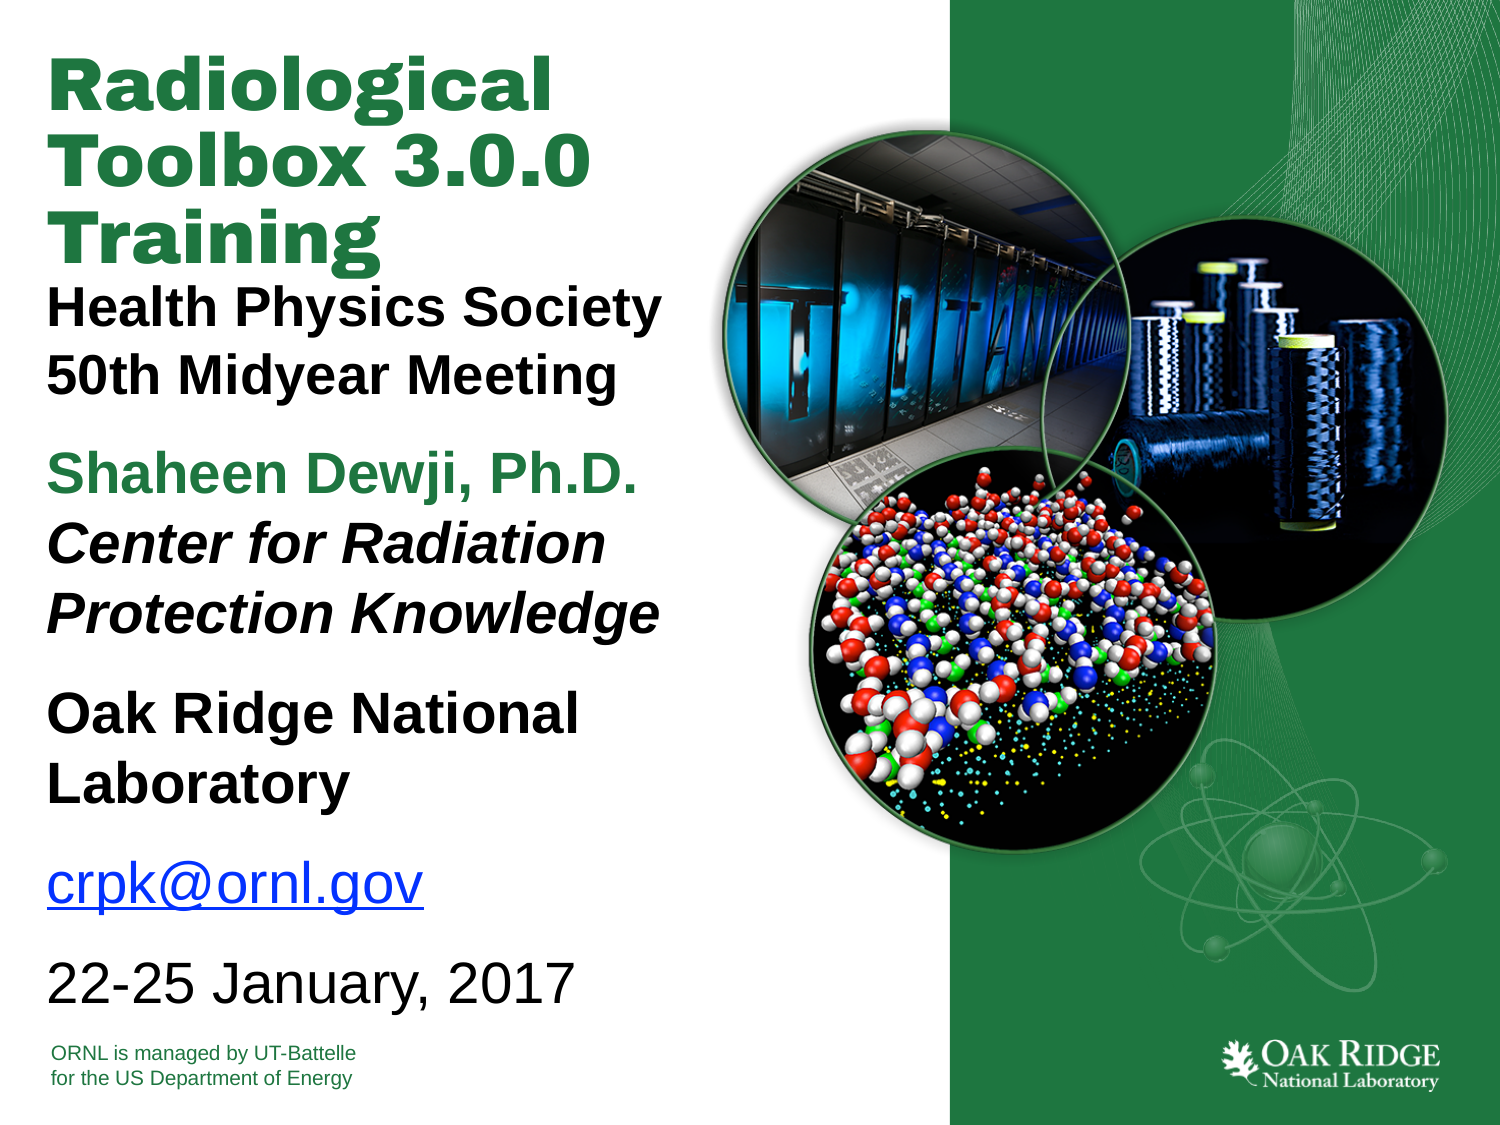

# Radiological Toolbox 3.0.0 Training
Health Physics Society
50th Midyear Meeting

Shaheen Dewji, Ph.D.
Center for Radiation Protection Knowledge

Oak Ridge National Laboratory

crpk@ornl.gov

22-25 January, 2017